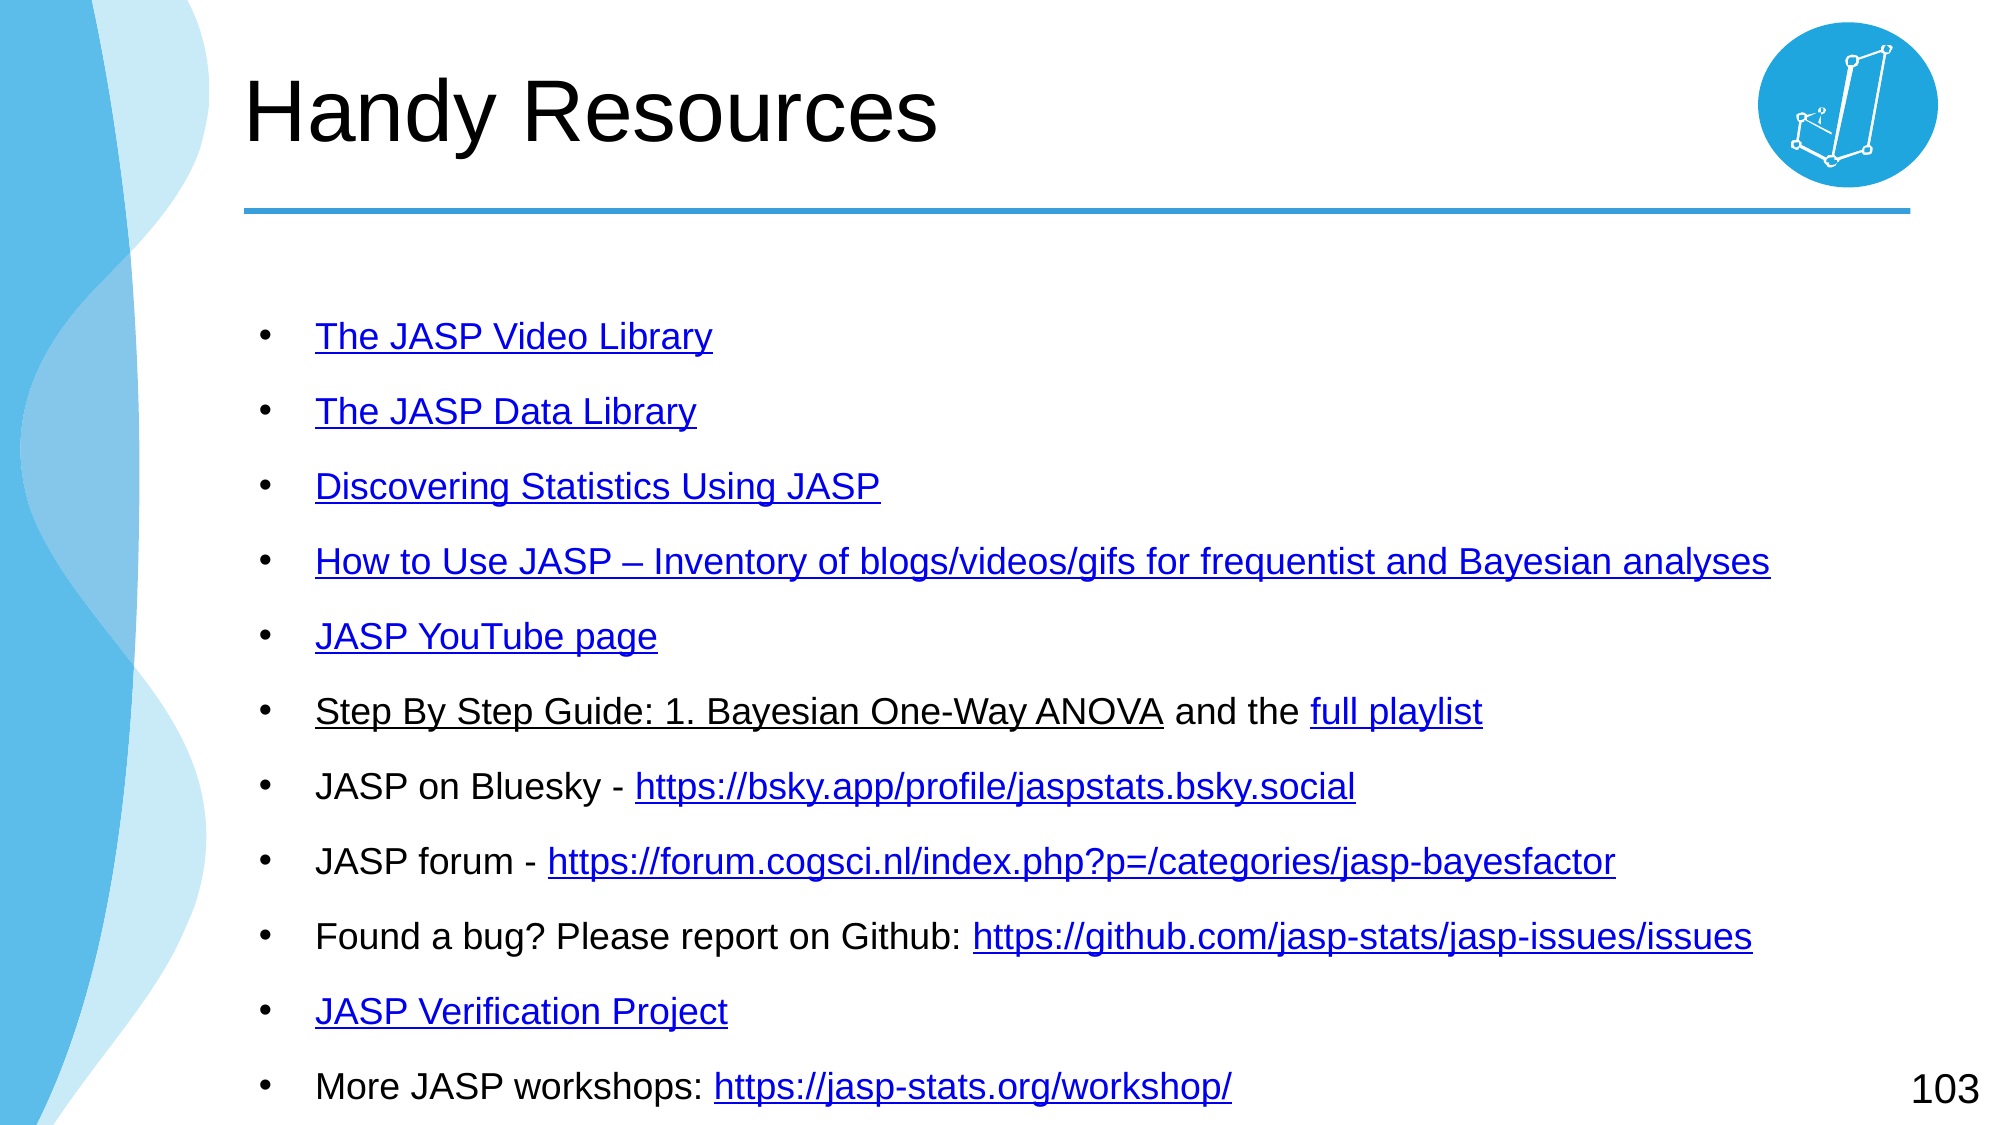

# Handy Resources
The JASP Video Library
The JASP Data Library
Discovering Statistics Using JASP
How to Use JASP – Inventory of blogs/videos/gifs for frequentist and Bayesian analyses
JASP YouTube page
Step By Step Guide: 1. Bayesian One-Way ANOVA and the full playlist
JASP on Bluesky - https://bsky.app/profile/jaspstats.bsky.social
JASP forum - https://forum.cogsci.nl/index.php?p=/categories/jasp-bayesfactor
Found a bug? Please report on Github: https://github.com/jasp-stats/jasp-issues/issues
JASP Verification Project
More JASP workshops: https://jasp-stats.org/workshop/